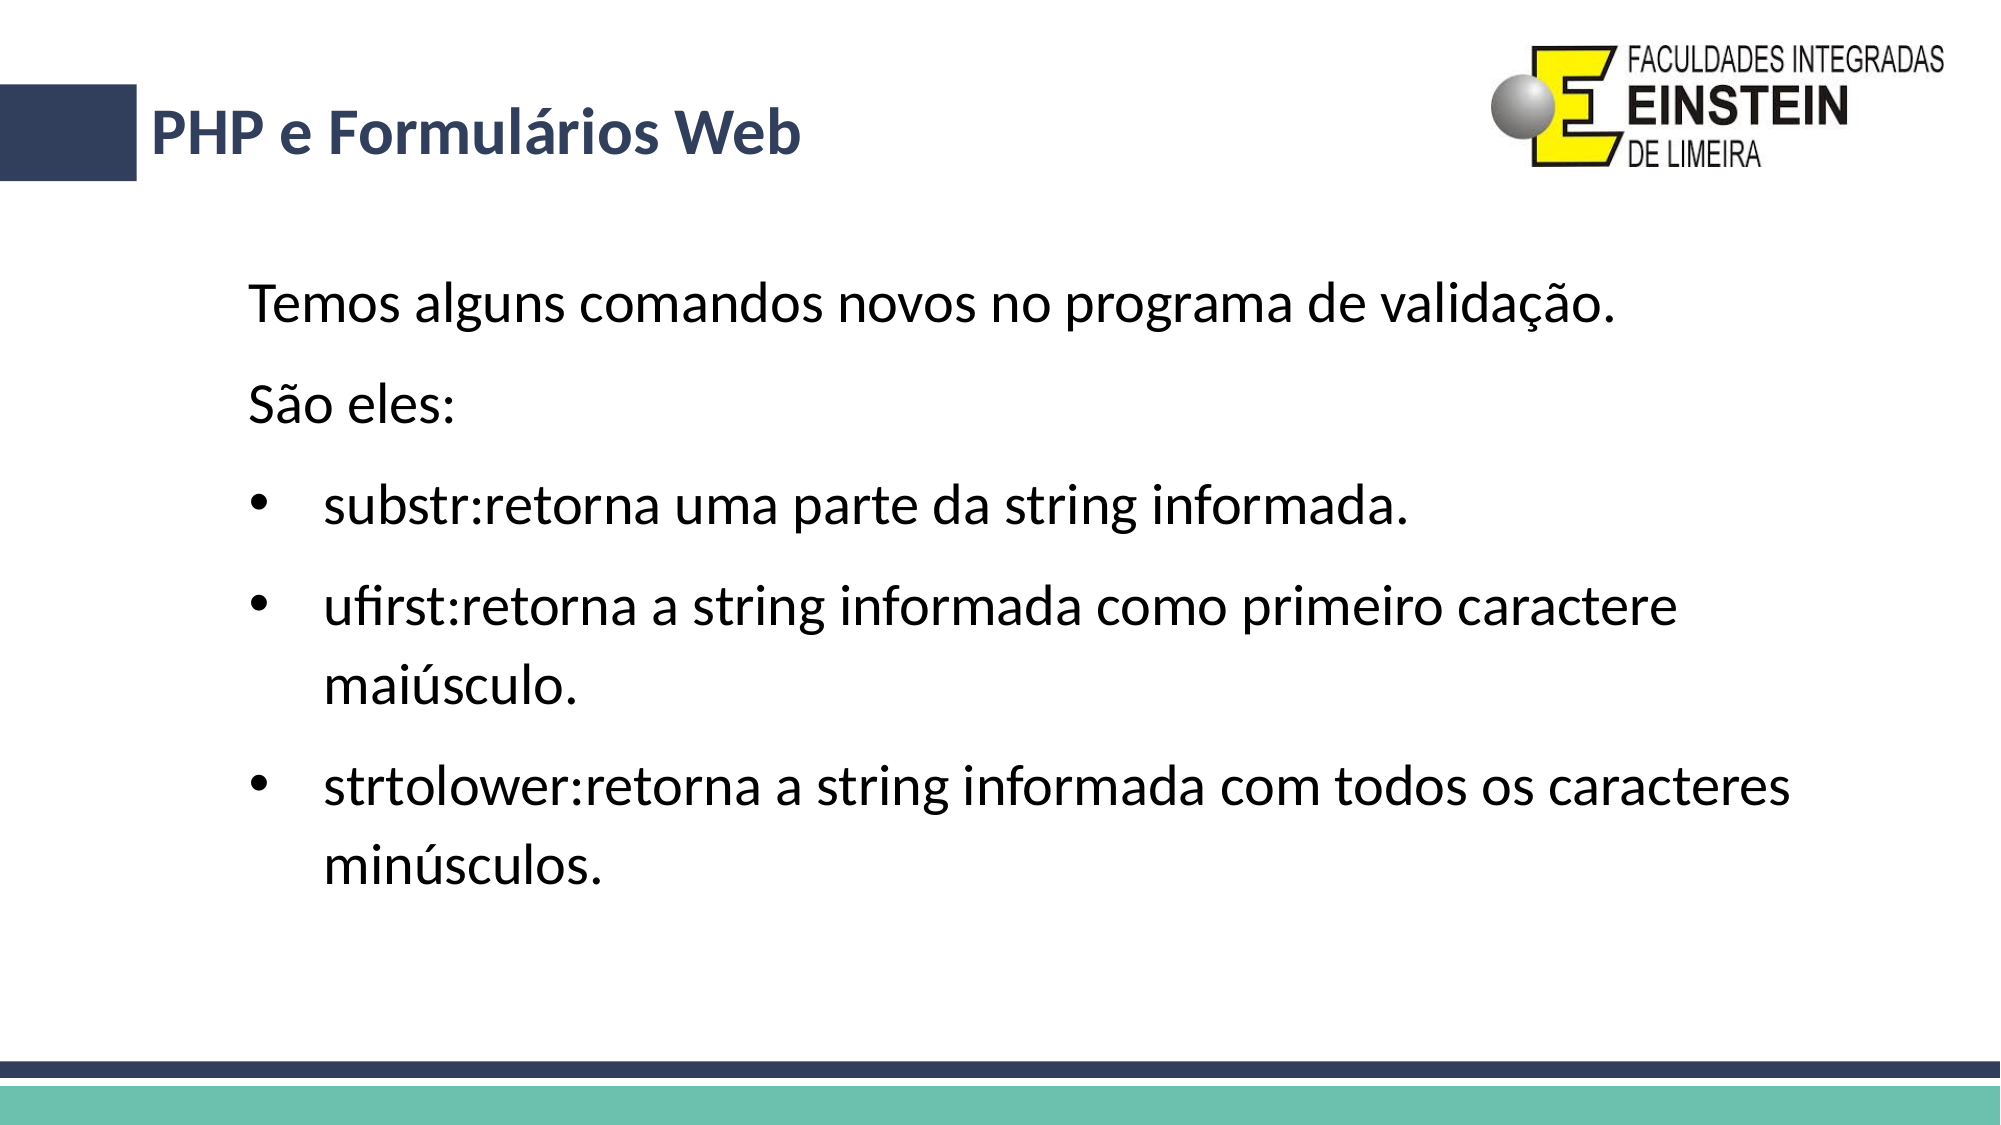

# PHP e Formulários Web
Temos alguns comandos novos no programa de validação.
São eles:
substr:retorna uma parte da string informada.
ufirst:retorna a string informada como primeiro caractere maiúsculo.
strtolower:retorna a string informada com todos os caracteres minúsculos.